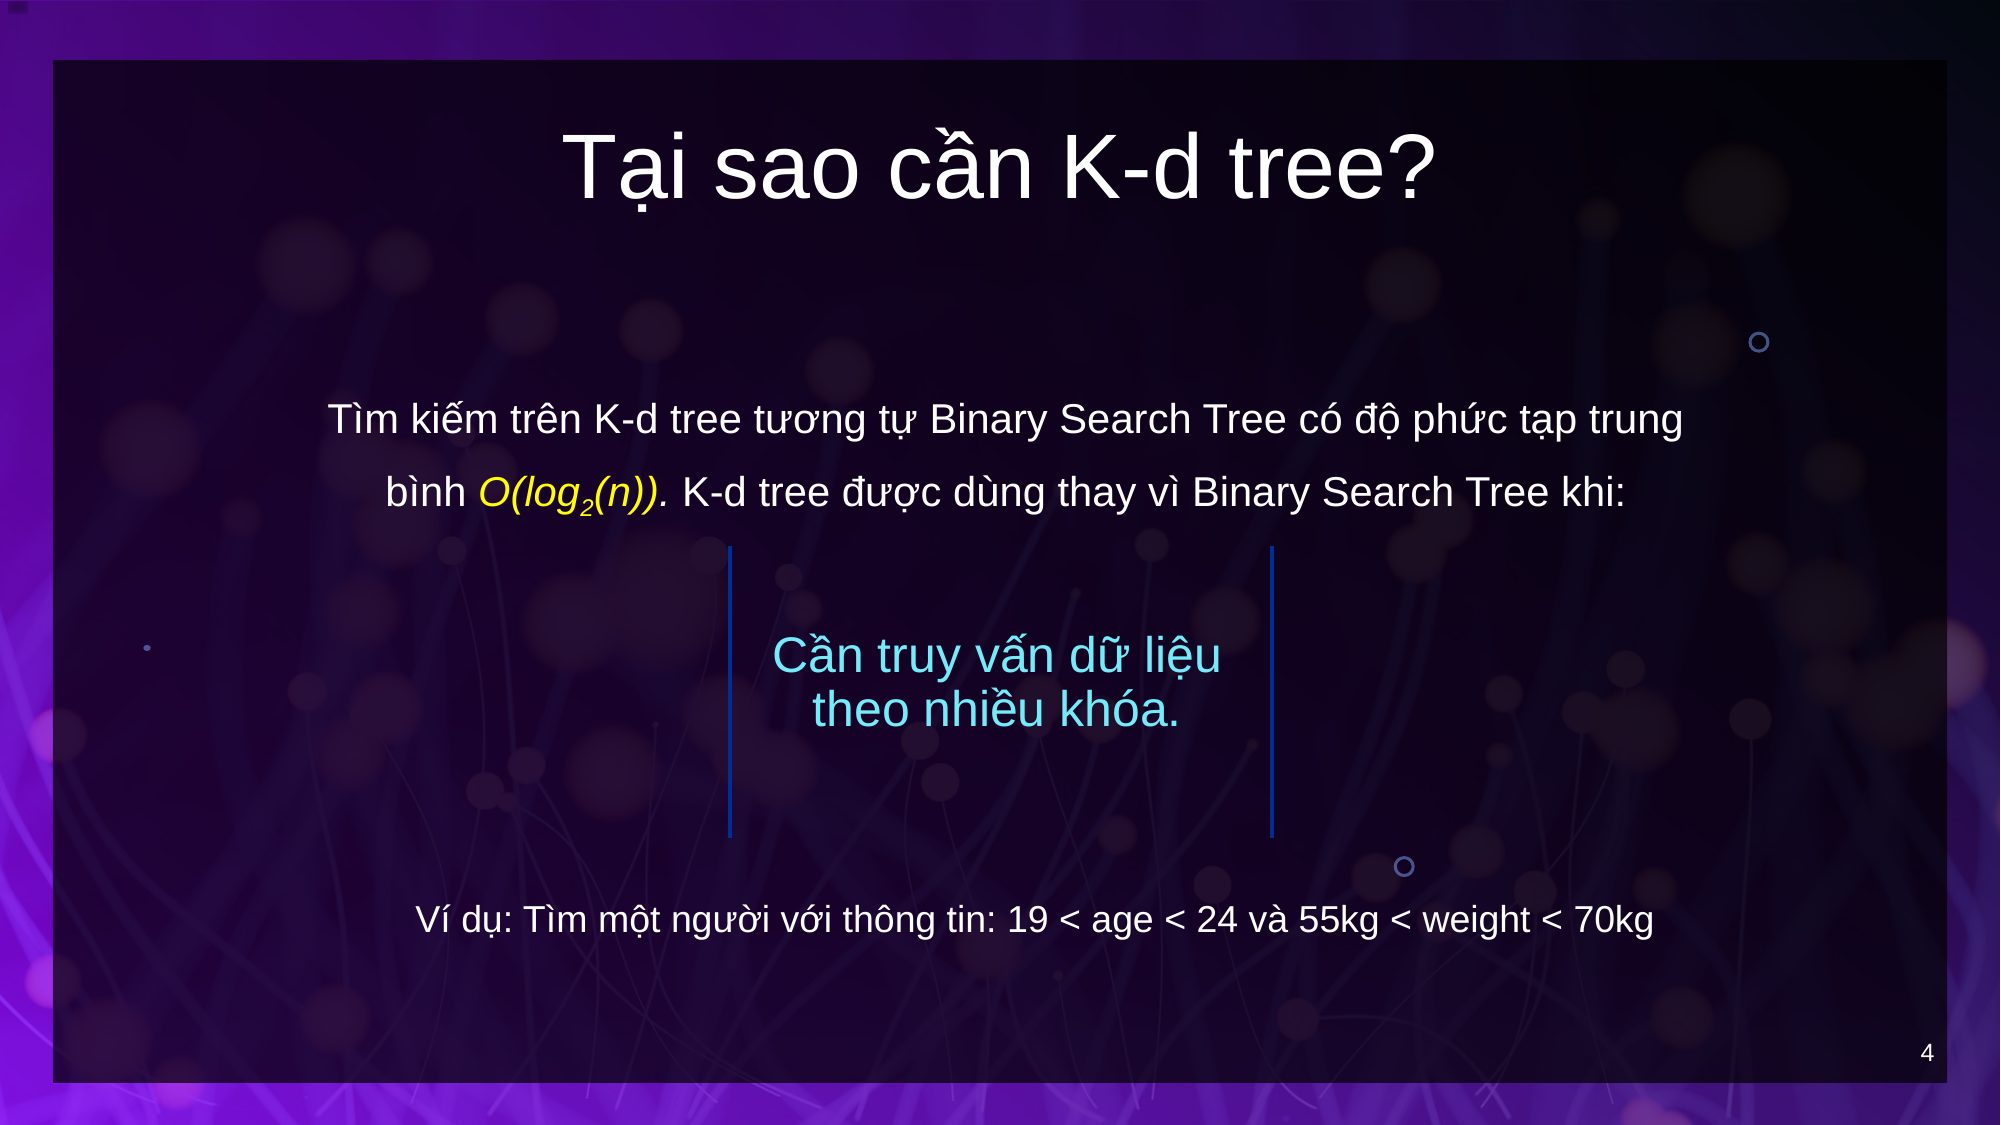

# Tại sao cần K-d tree?
Tìm kiếm trên K-d tree tương tự Binary Search Tree có độ phức tạp trung bình O(log2(n)). K-d tree được dùng thay vì Binary Search Tree khi:
Cần truy vấn dữ liệu theo nhiều khóa.
Ví dụ: Tìm một người với thông tin: 19 < age < 24 và 55kg < weight < 70kg
4